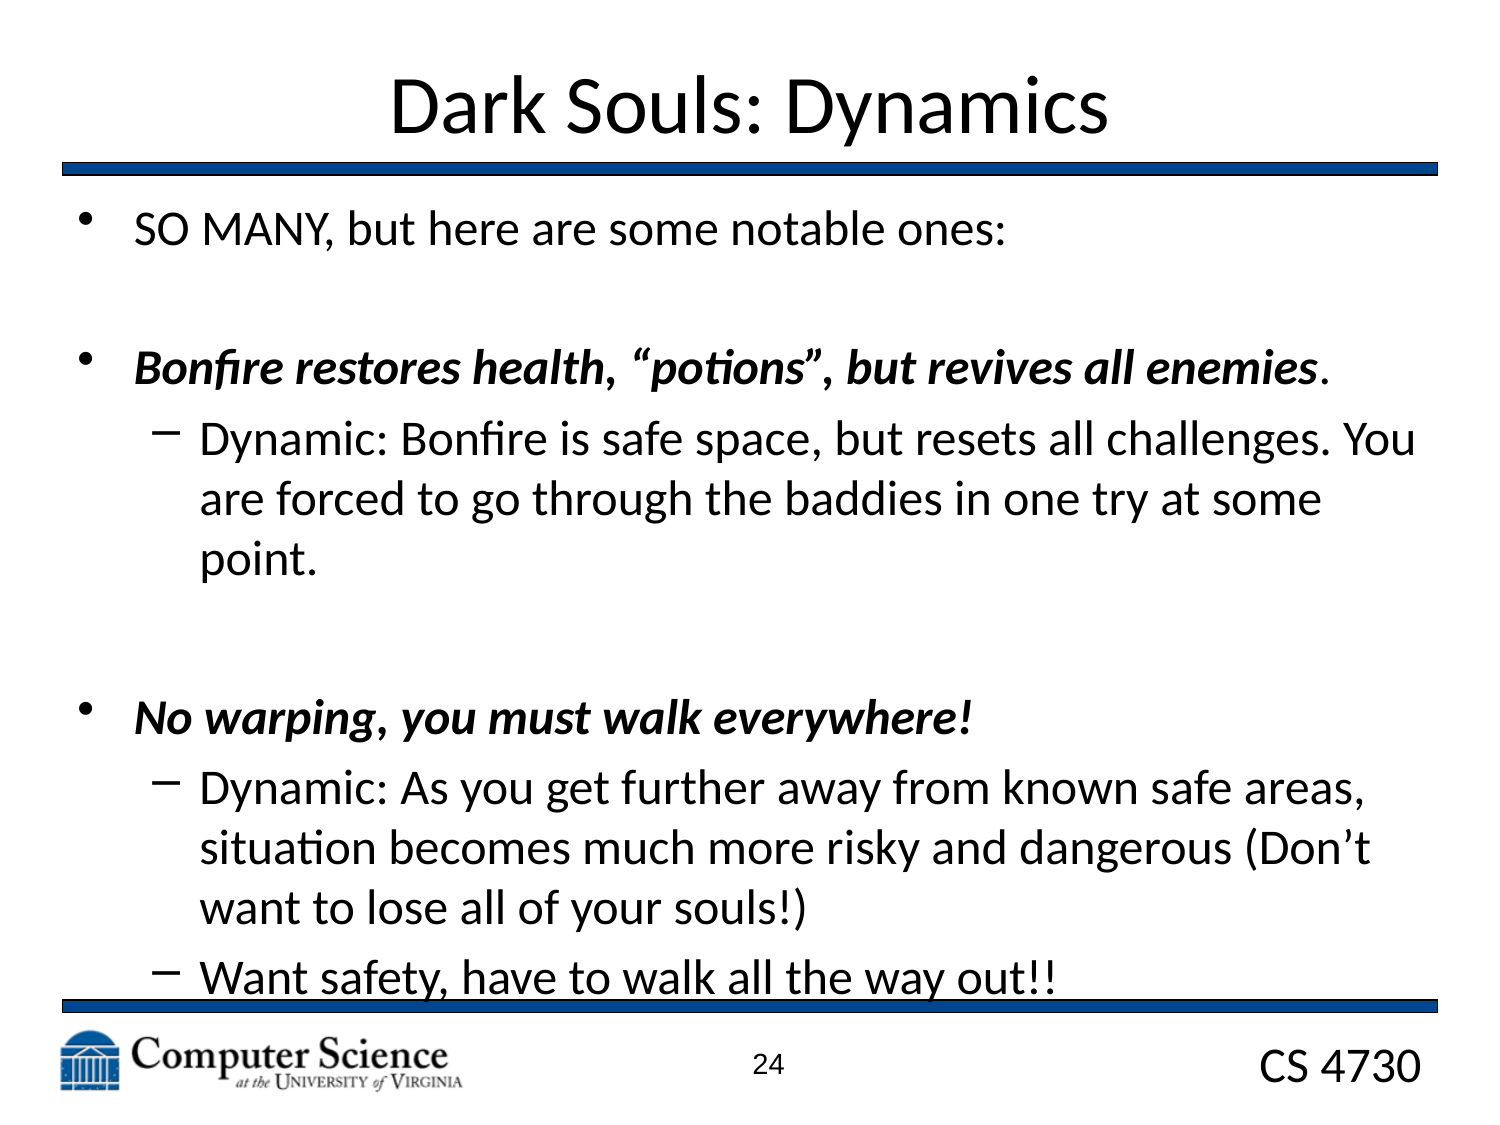

# Dark Souls: Dynamics
SO MANY, but here are some notable ones:

Bonfire restores health, “potions”, but revives all enemies.
Dynamic: Bonfire is safe space, but resets all challenges. You are forced to go through the baddies in one try at some point.

No warping, you must walk everywhere!
Dynamic: As you get further away from known safe areas, situation becomes much more risky and dangerous (Don’t want to lose all of your souls!)
Want safety, have to walk all the way out!!
24